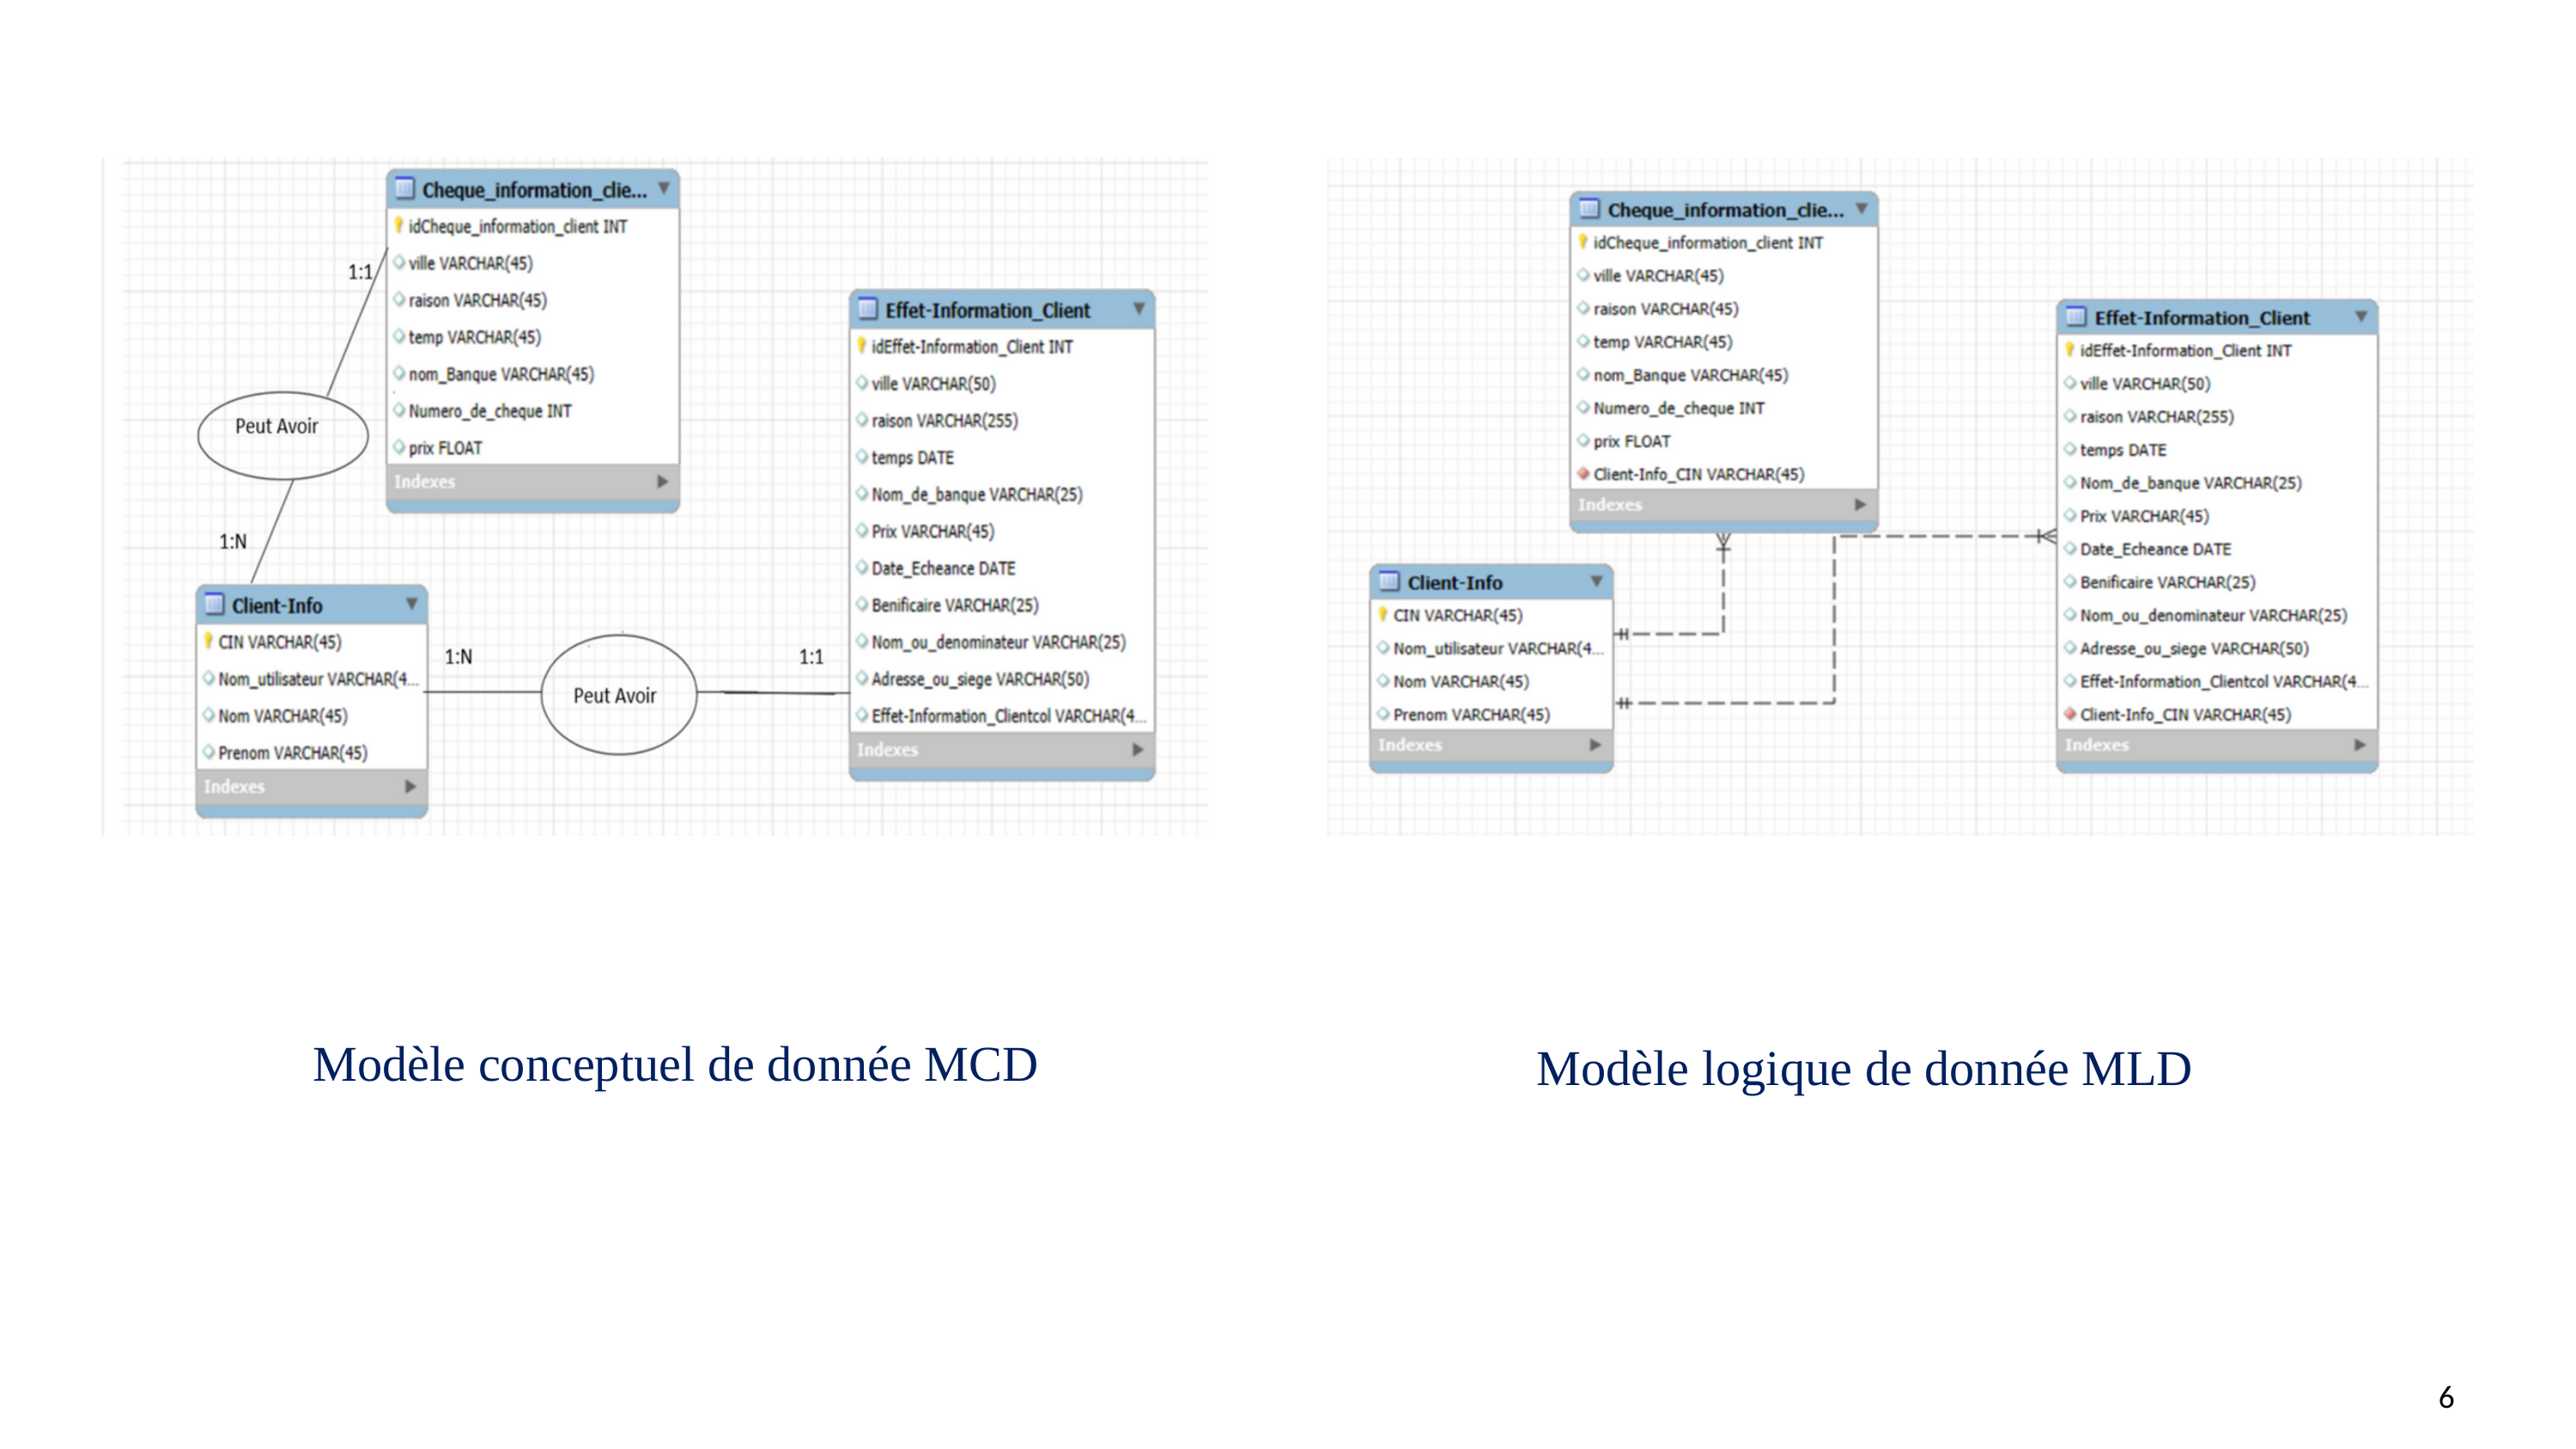

Modèle conceptuel de donnée MCD
Modèle logique de donnée MLD
6